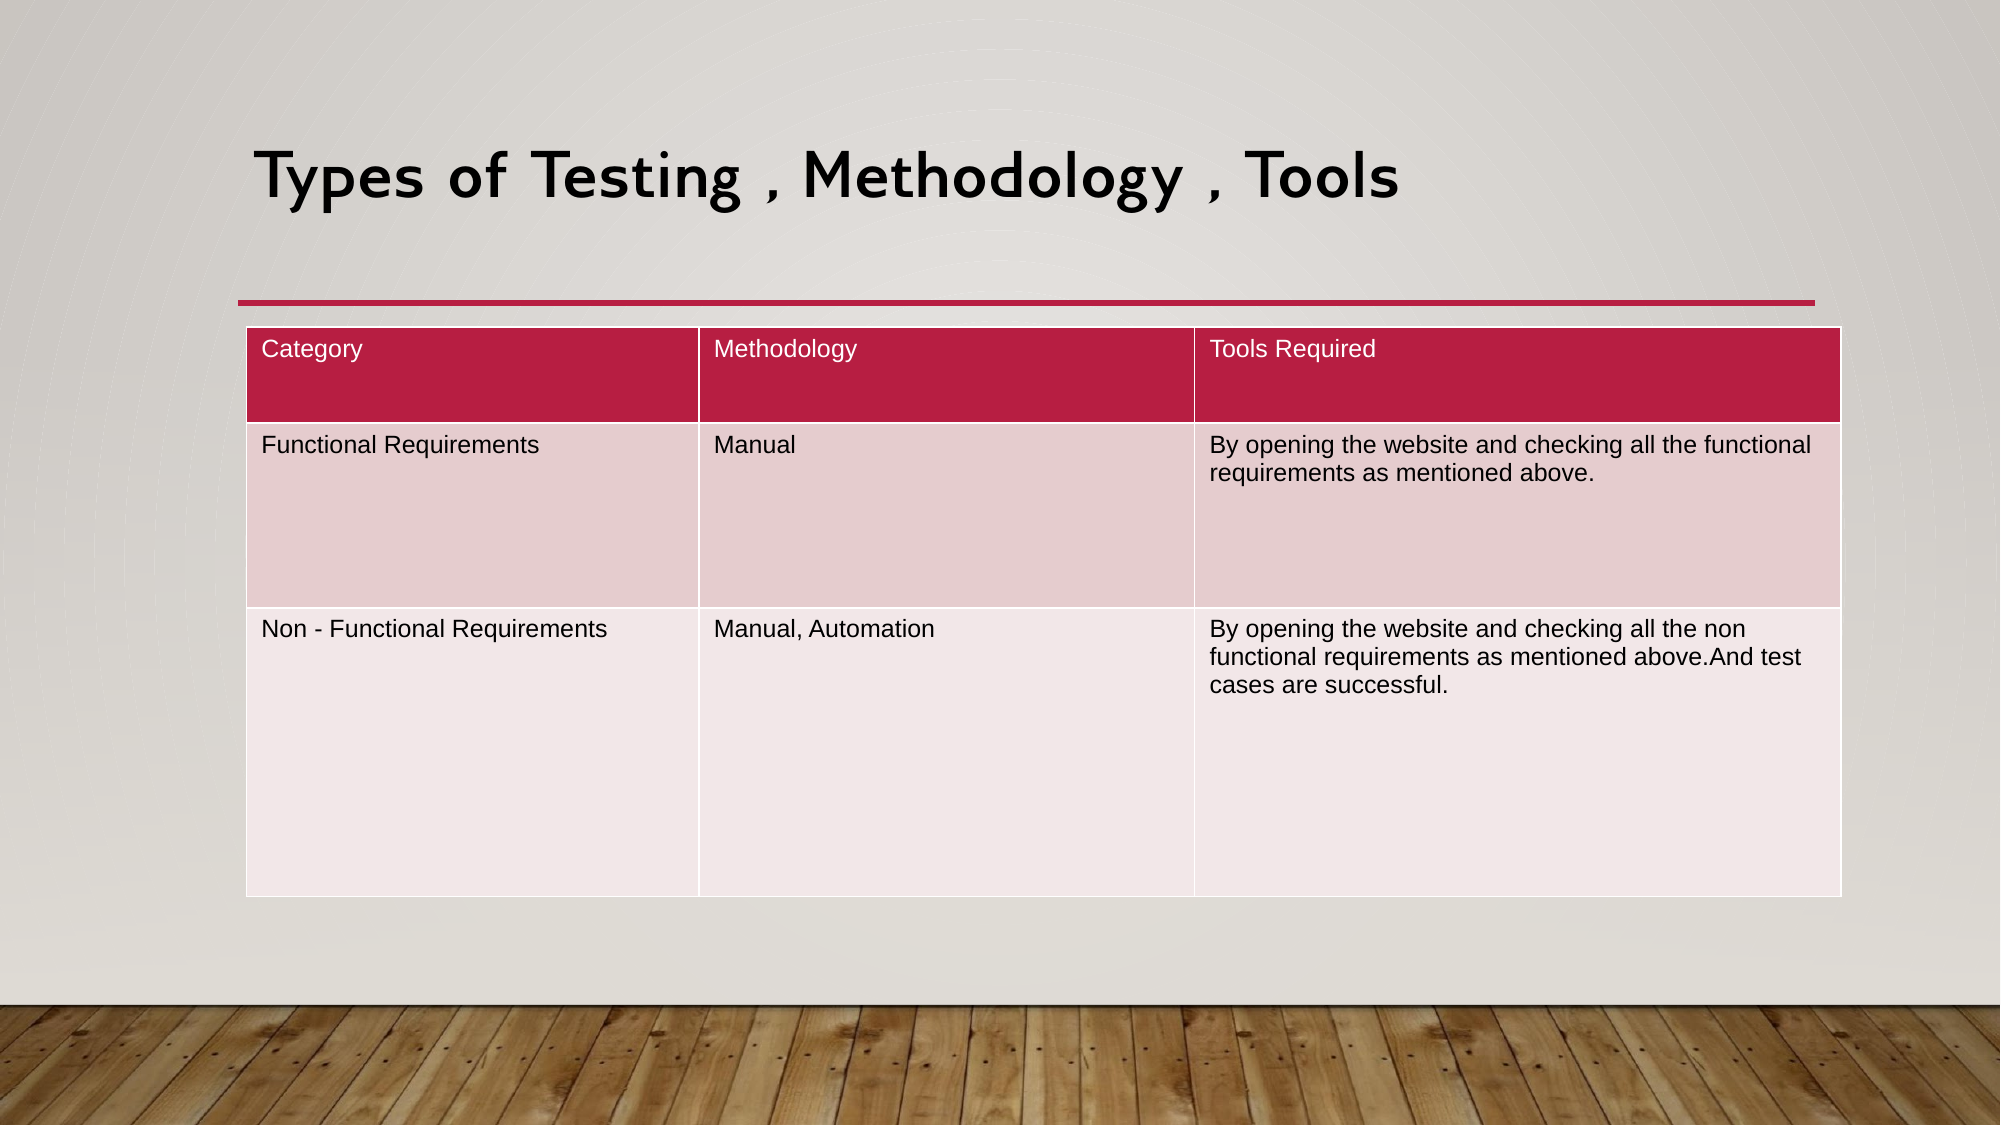

# Types of Testing , Methodology , Tools
| Category | Methodology | Tools Required |
| --- | --- | --- |
| Functional Requirements | Manual | By opening the website and checking all the functional requirements as mentioned above. |
| Non - Functional Requirements | Manual, Automation | By opening the website and checking all the non functional requirements as mentioned above.And test cases are successful. |